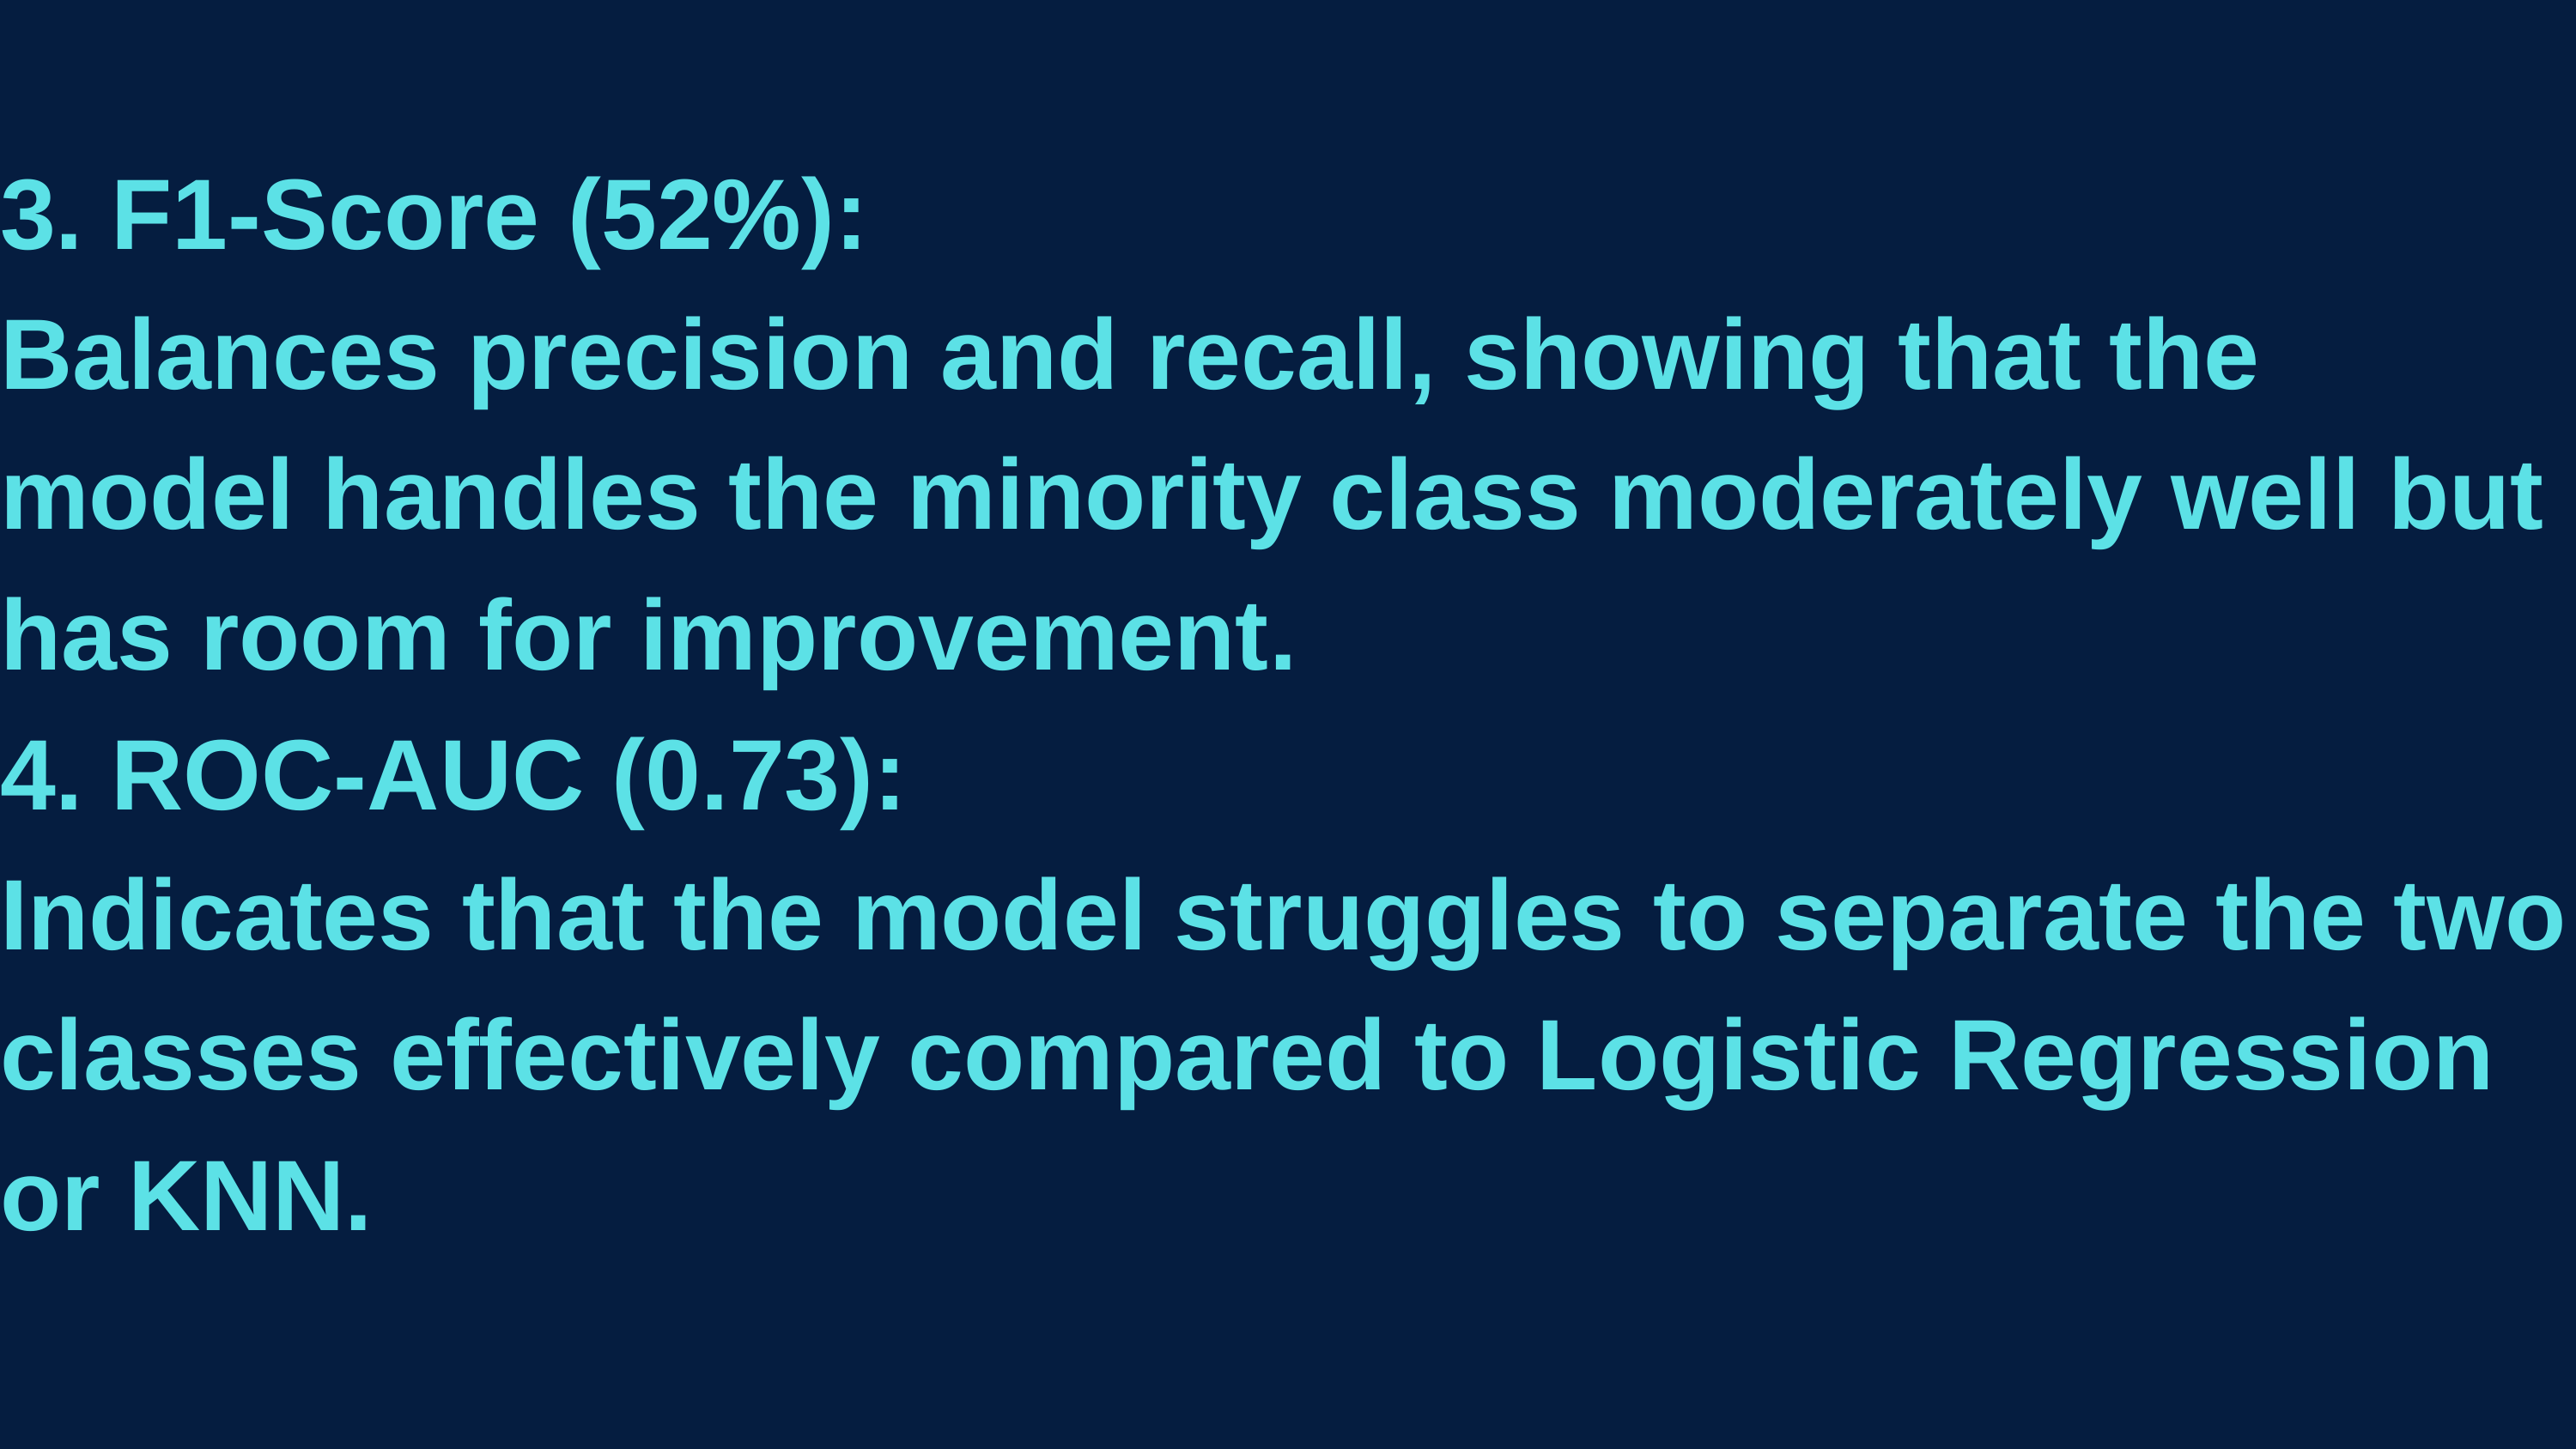

3. F1-Score (52%):
Balances precision and recall, showing that the model handles the minority class moderately well but has room for improvement.
4. ROC-AUC (0.73):
Indicates that the model struggles to separate the two classes effectively compared to Logistic Regression or KNN.